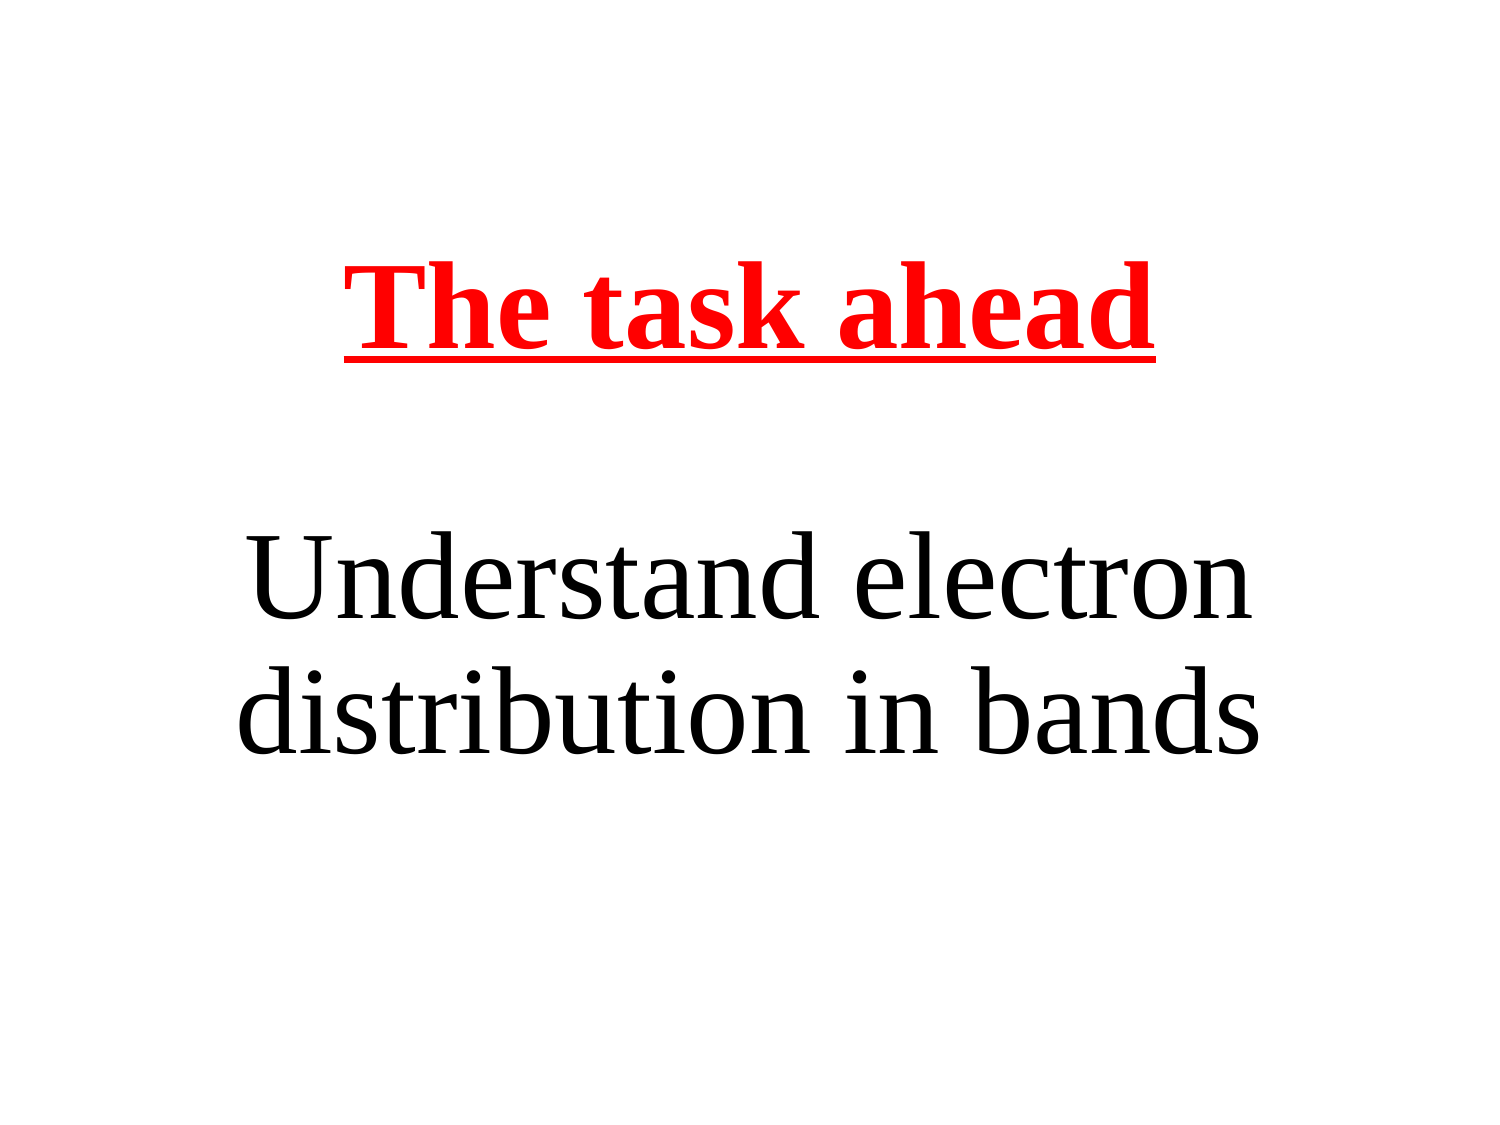

# The task ahead Understand electron distribution in bands